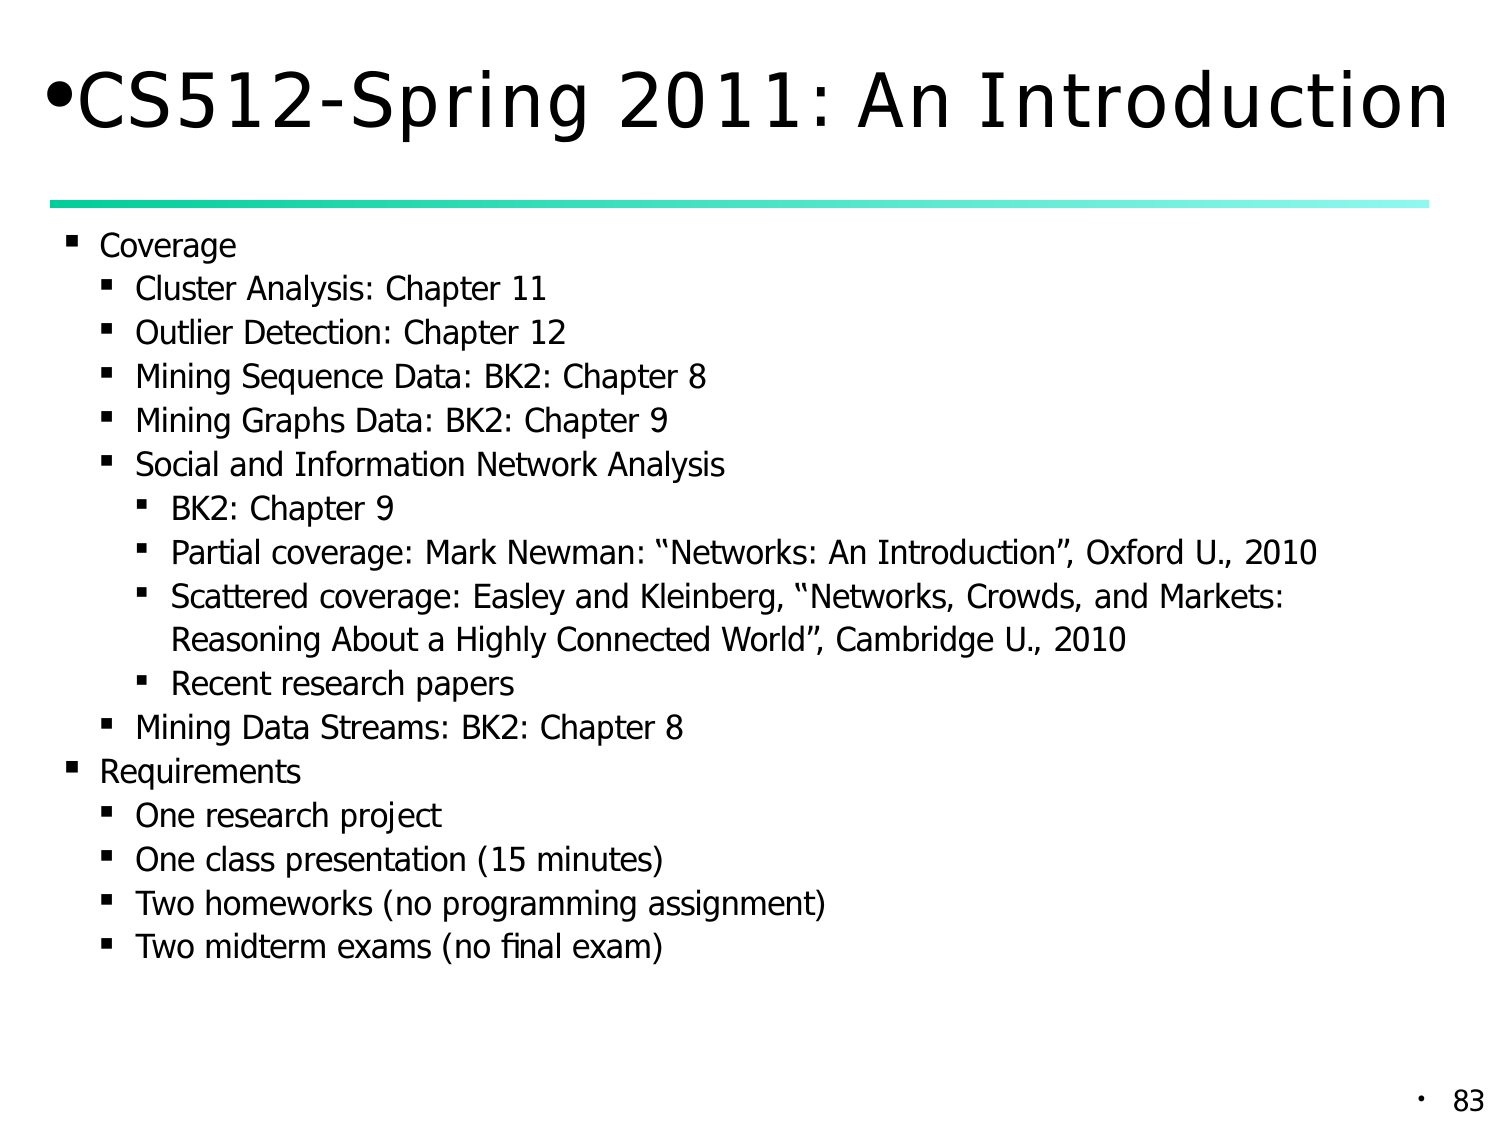

CS512-Spring 2011: An Introduction
Coverage
Cluster Analysis: Chapter 11
Outlier Detection: Chapter 12
Mining Sequence Data: BK2: Chapter 8
Mining Graphs Data: BK2: Chapter 9
Social and Information Network Analysis
BK2: Chapter 9
Partial coverage: Mark Newman: “Networks: An Introduction”, Oxford U., 2010
Scattered coverage: Easley and Kleinberg, “Networks, Crowds, and Markets: Reasoning About a Highly Connected World”, Cambridge U., 2010
Recent research papers
Mining Data Streams: BK2: Chapter 8
Requirements
One research project
One class presentation (15 minutes)
Two homeworks (no programming assignment)
Two midterm exams (no final exam)
83